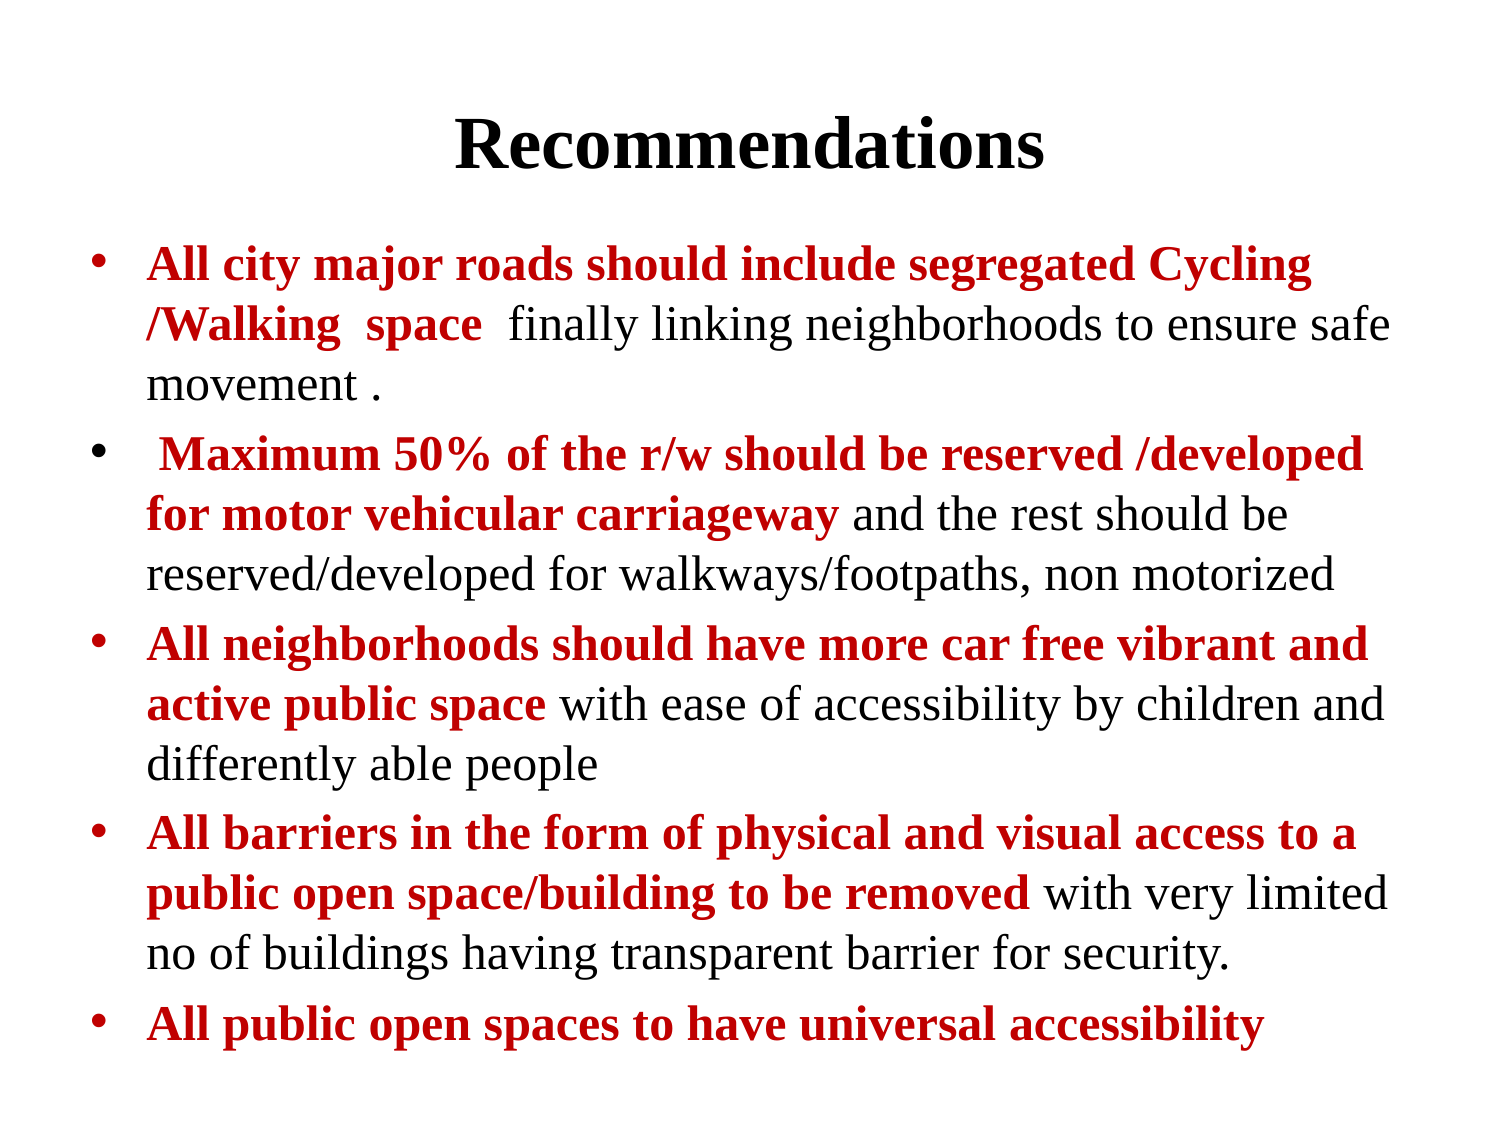

# Recommendations
All city major roads should include segregated Cycling /Walking  space  finally linking neighborhoods to ensure safe movement .
 Maximum 50% of the r/w should be reserved /developed for motor vehicular carriageway and the rest should be reserved/developed for walkways/footpaths, non motorized
All neighborhoods should have more car free vibrant and active public space with ease of accessibility by children and differently able people
All barriers in the form of physical and visual access to a public open space/building to be removed with very limited no of buildings having transparent barrier for security.
All public open spaces to have universal accessibility